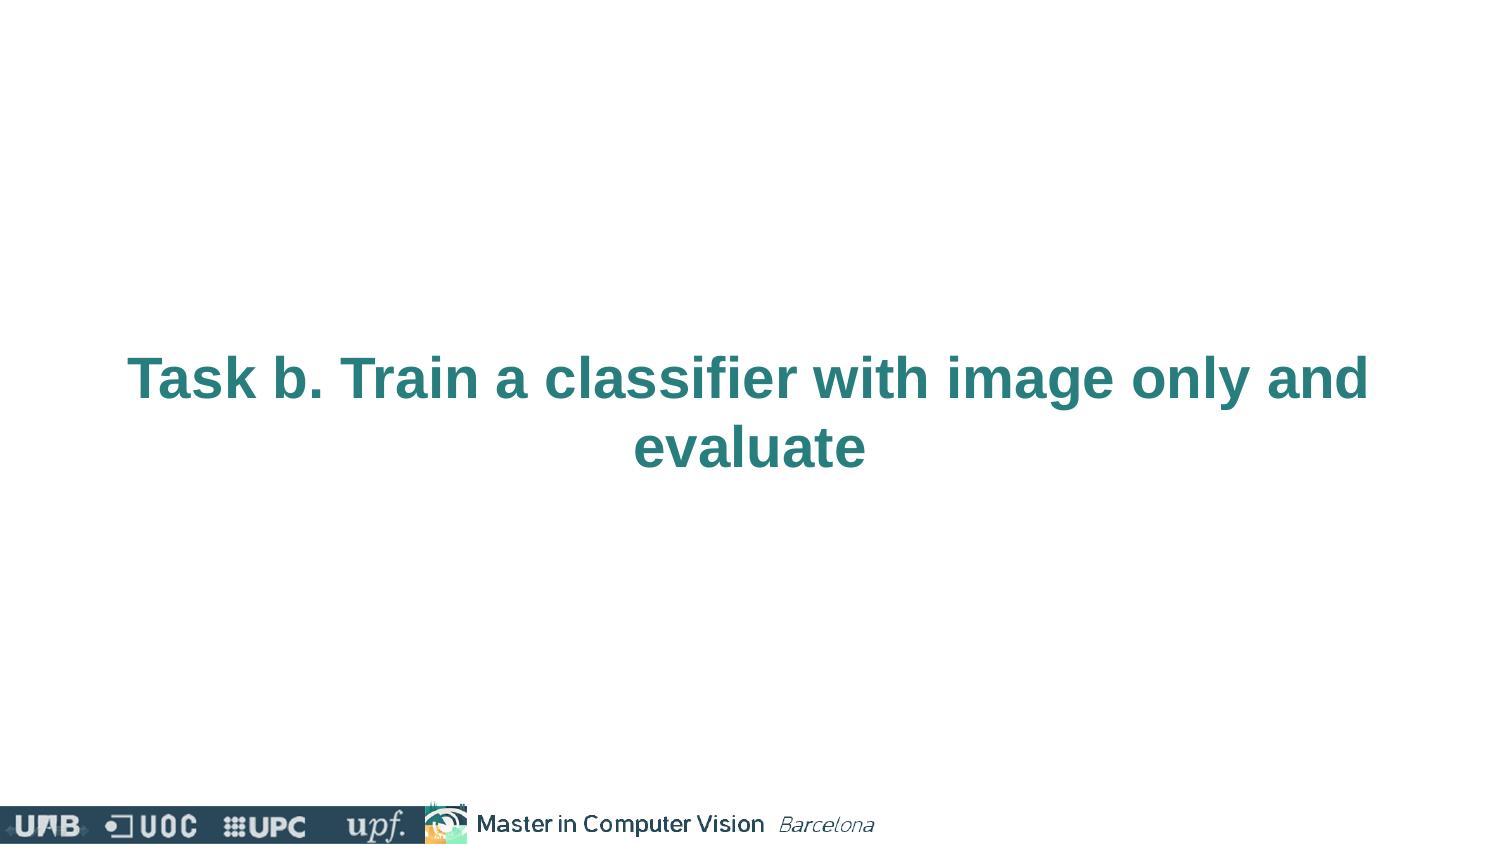

# Task b. Train a classifier with image only and evaluate